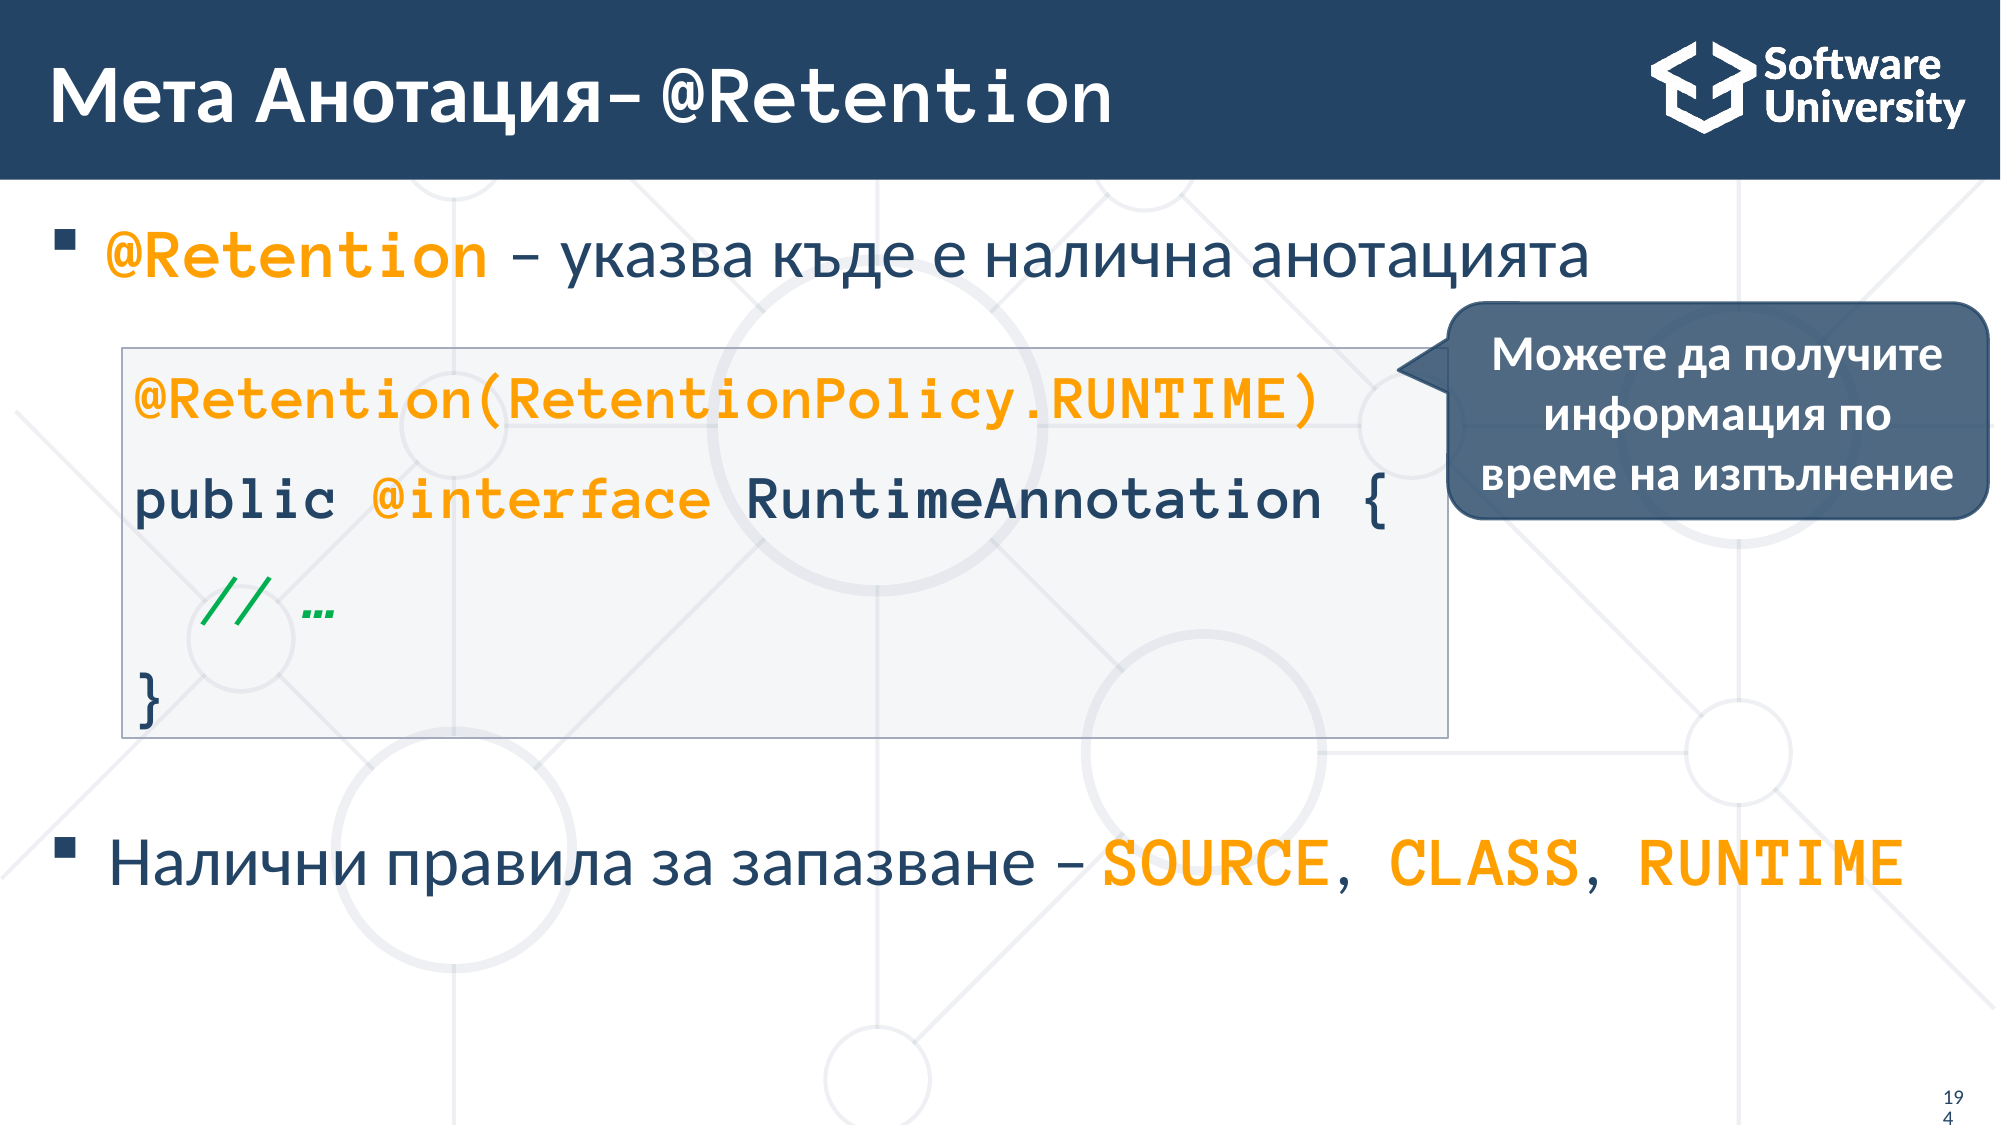

# Мета Анотация– @Retention
@Retention – указва къде е налична анотацията

Налични правила за запазване – SOURCE, CLASS, RUNTIME
Можете да получите информация по време на изпълнение
@Retention(RetentionPolicy.RUNTIME)
public @interface RuntimeAnnotation {
  // …
}
194